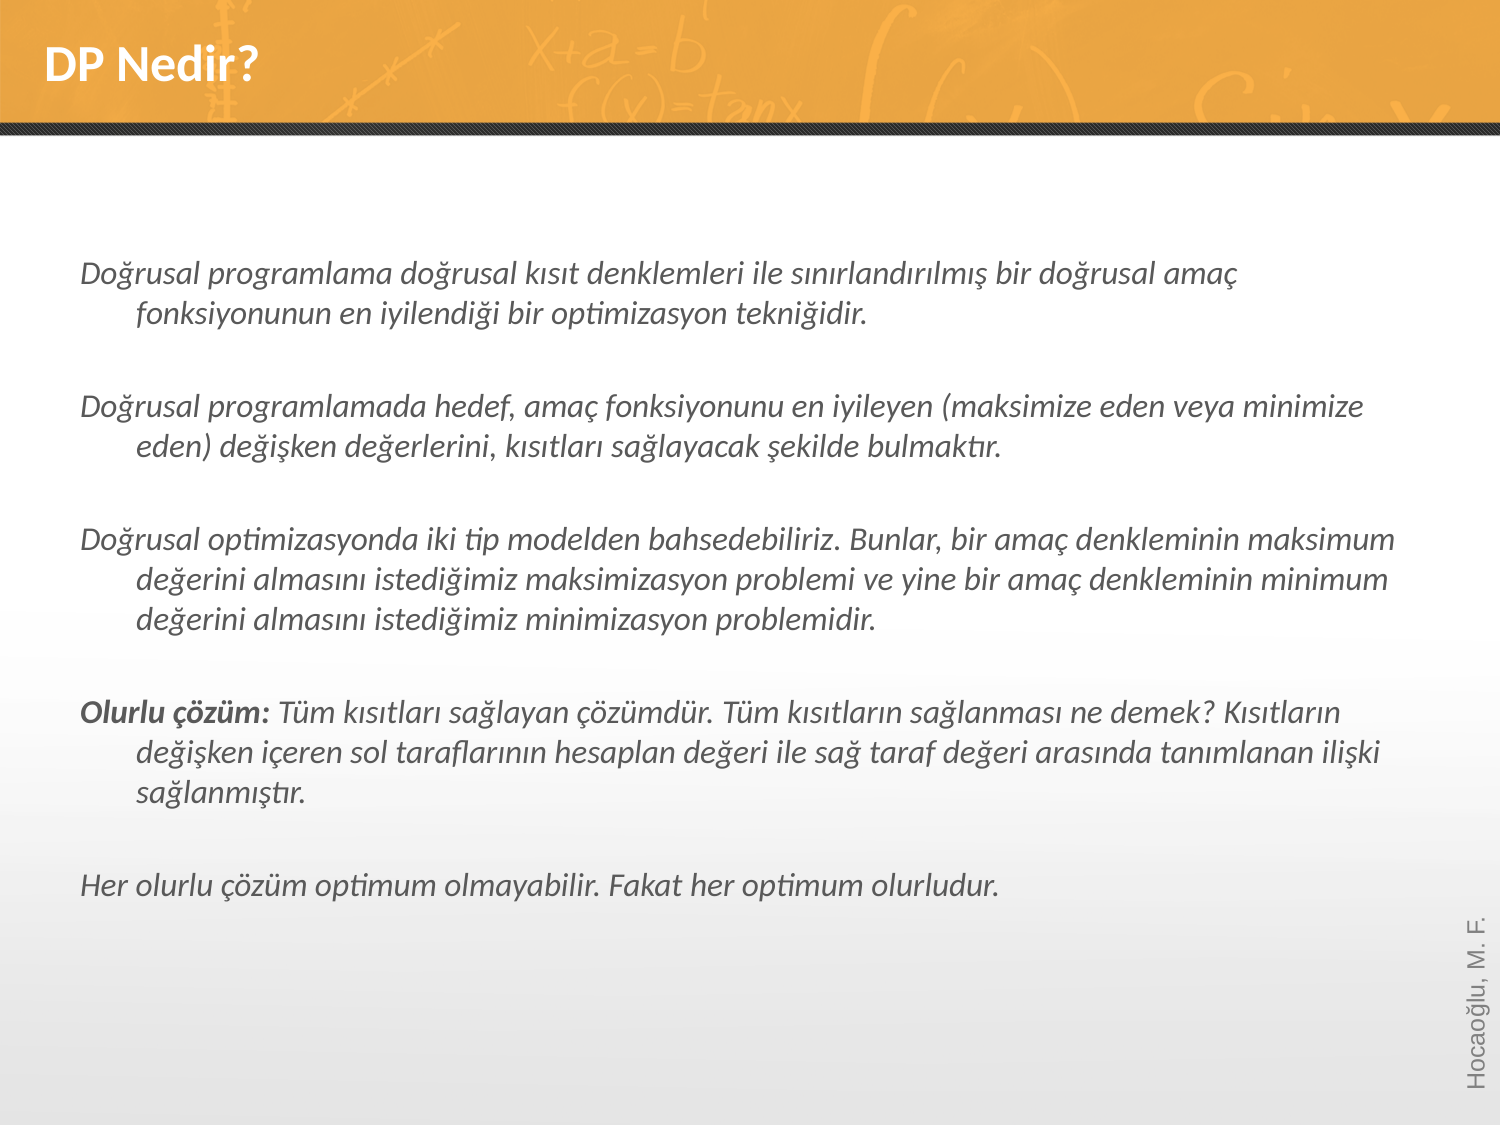

# DP Nedir?
Doğrusal programlama doğrusal kısıt denklemleri ile sınırlandırılmış bir doğrusal amaç fonksiyonunun en iyilendiği bir optimizasyon tekniğidir.

Doğrusal programlamada hedef, amaç fonksiyonunu en iyileyen (maksimize eden veya minimize eden) değişken değerlerini, kısıtları sağlayacak şekilde bulmaktır.

Doğrusal optimizasyonda iki tip modelden bahsedebiliriz. Bunlar, bir amaç denkleminin maksimum değerini almasını istediğimiz maksimizasyon problemi ve yine bir amaç denkleminin minimum değerini almasını istediğimiz minimizasyon problemidir.

Olurlu çözüm: Tüm kısıtları sağlayan çözümdür. Tüm kısıtların sağlanması ne demek? Kısıtların değişken içeren sol taraflarının hesaplan değeri ile sağ taraf değeri arasında tanımlanan ilişki sağlanmıştır.

Her olurlu çözüm optimum olmayabilir. Fakat her optimum olurludur.